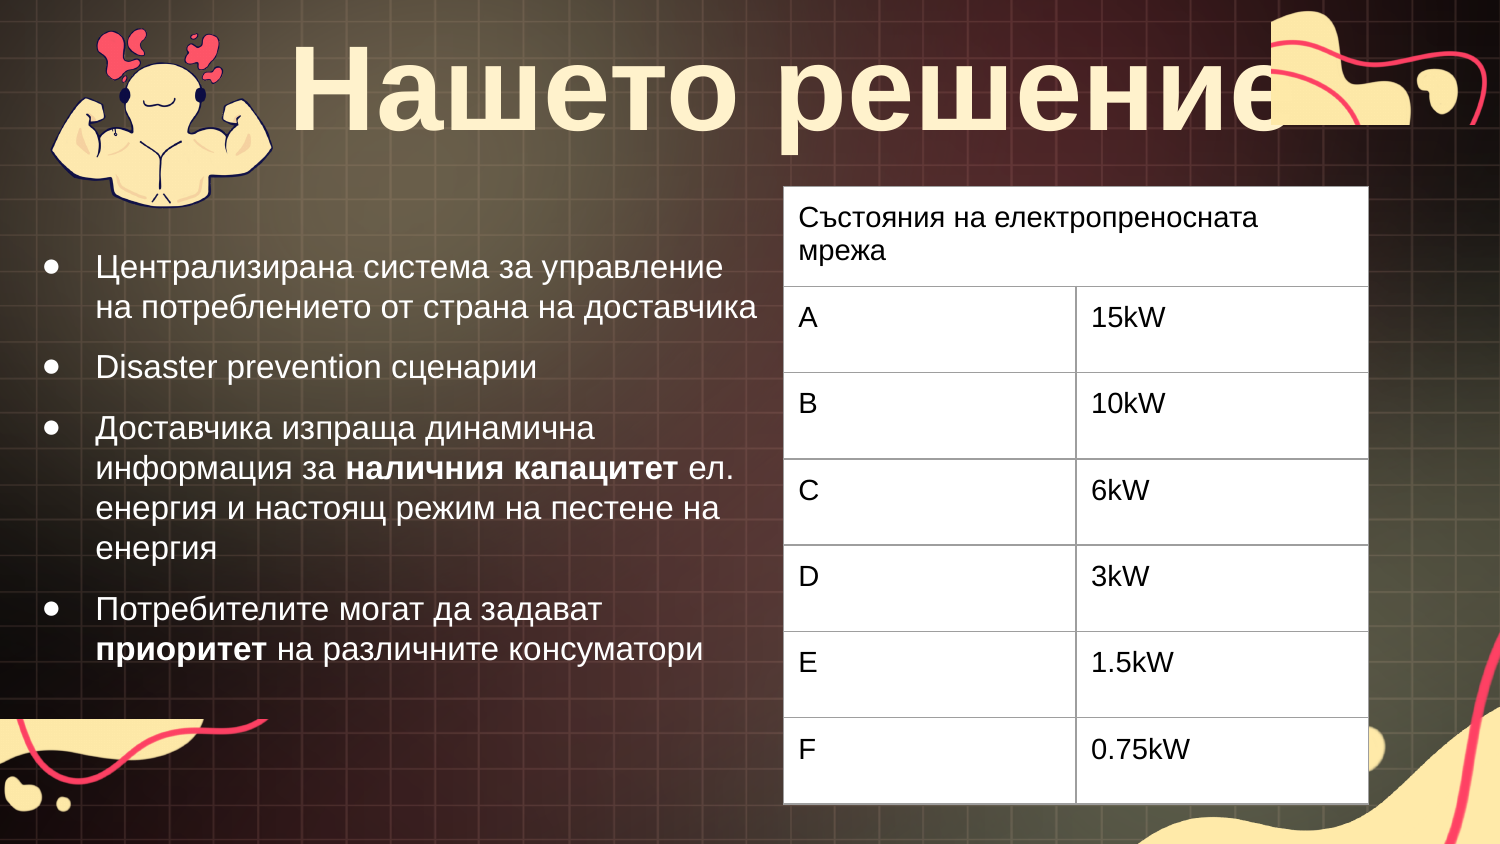

Нашето решение

| Състояния на електропреносната мрежа |  |
| --- | --- |
| A | 15kW |
| B | 10kW |
| C | 6kW |
| D | 3kW |
| E | 1.5kW |
| F | 0.75kW |
Централизирана система за управление на потреблението от страна на доставчика
Disaster prevention сценарии
Доставчика изпраща динамична информация за наличния капацитет ел. енергия и настоящ режим на пестене на енергия
Потребителите могат да задават приоритет на различните консуматори